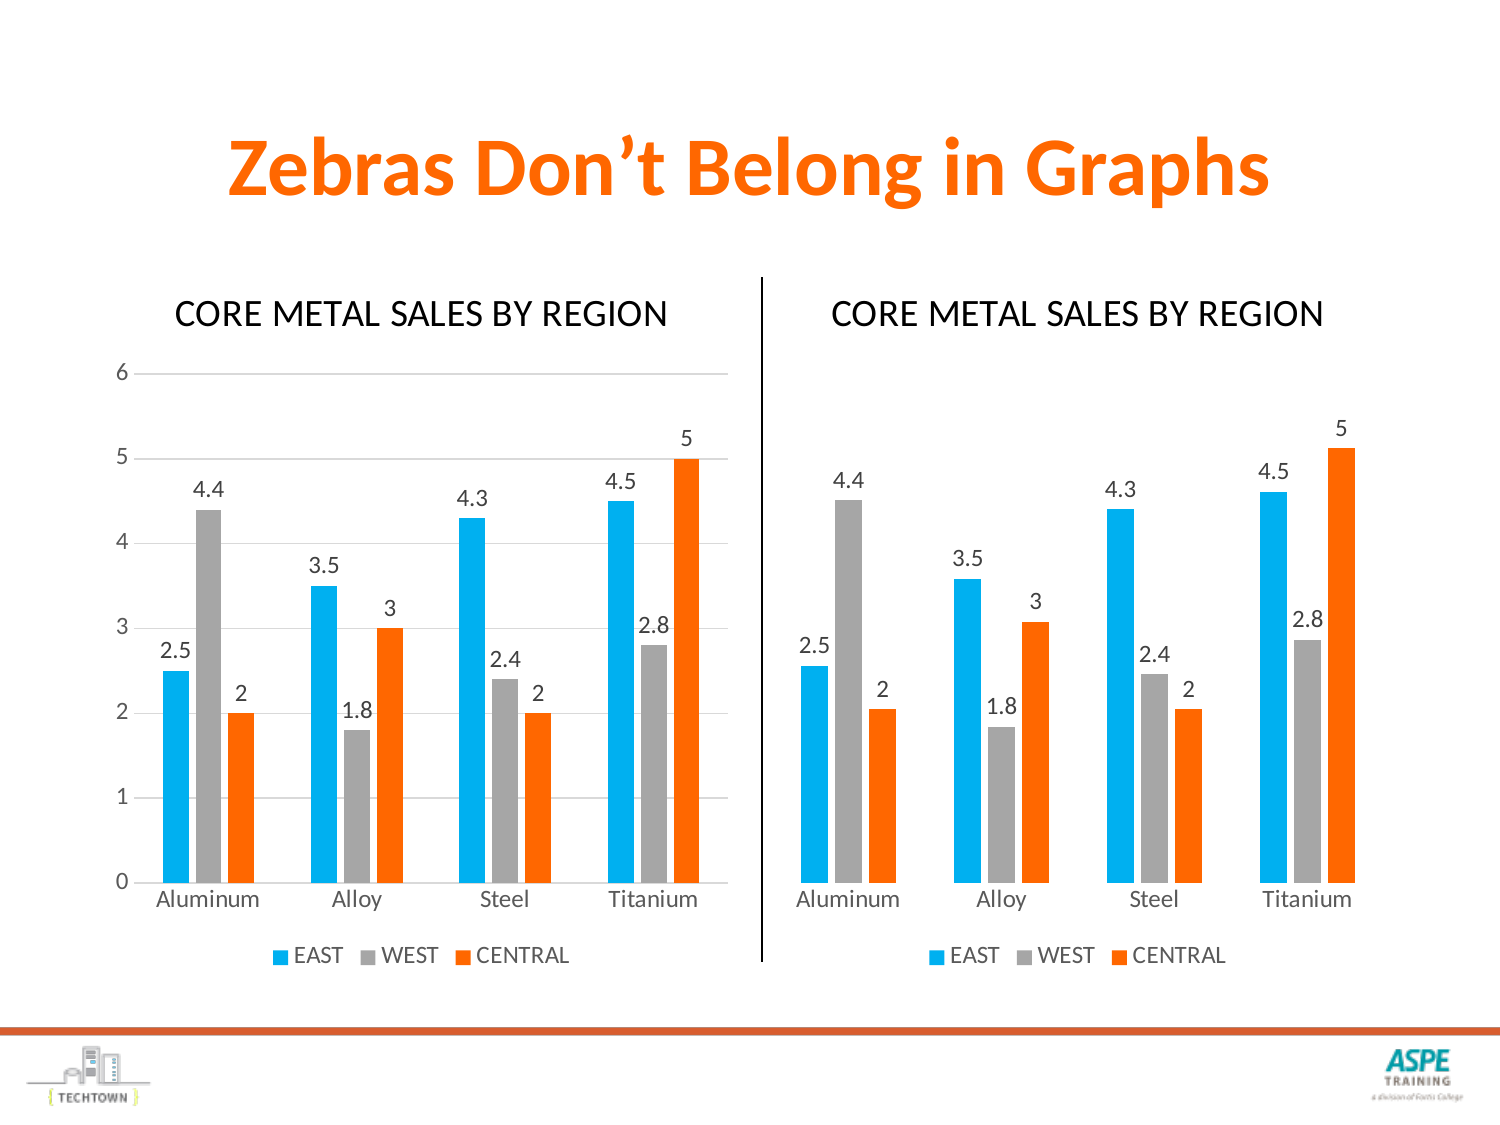

# Zebras Don’t Belong in Graphs

### Chart: CORE METAL SALES BY REGION

| Category | EAST | WEST | CENTRAL |
|---|---|---|---|
| Aluminum | 2.5 | 4.4 | 2.0 |
| Alloy | 3.5 | 1.8 | 3.0 |
| Steel | 4.3 | 2.4 | 2.0 |
| Titanium | 4.5 | 2.8 | 5.0 |

### Chart: CORE METAL SALES BY REGION

| Category | EAST | WEST | CENTRAL |
|---|---|---|---|
| Aluminum | 2.5 | 4.4 | 2.0 |
| Alloy | 3.5 | 1.8 | 3.0 |
| Steel | 4.3 | 2.4 | 2.0 |
| Titanium | 4.5 | 2.8 | 5.0 |